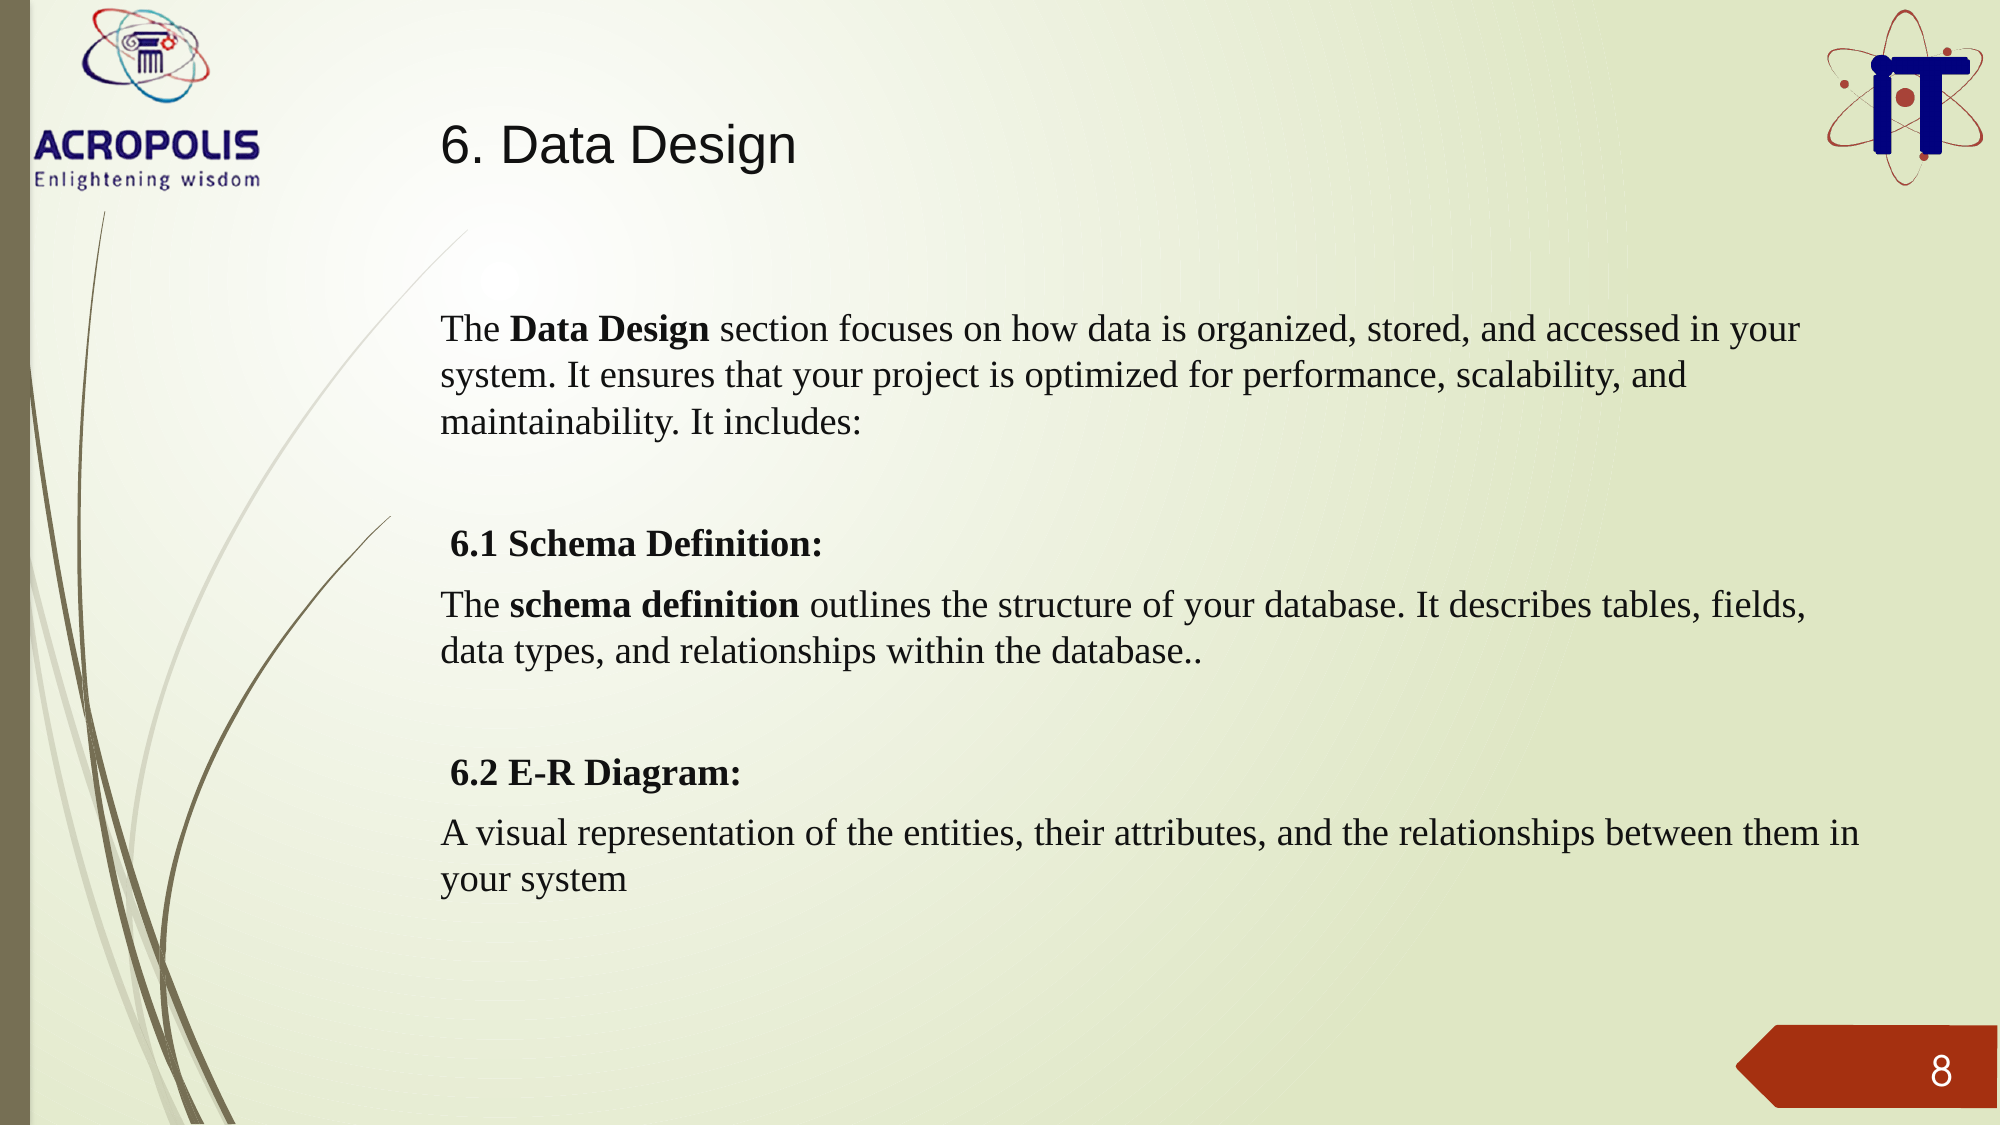

# 6. Data Design
The Data Design section focuses on how data is organized, stored, and accessed in your system. It ensures that your project is optimized for performance, scalability, and maintainability. It includes:

 6.1 Schema Definition:
The schema definition outlines the structure of your database. It describes tables, fields, data types, and relationships within the database..

 6.2 E-R Diagram:
A visual representation of the entities, their attributes, and the relationships between them in your system
8